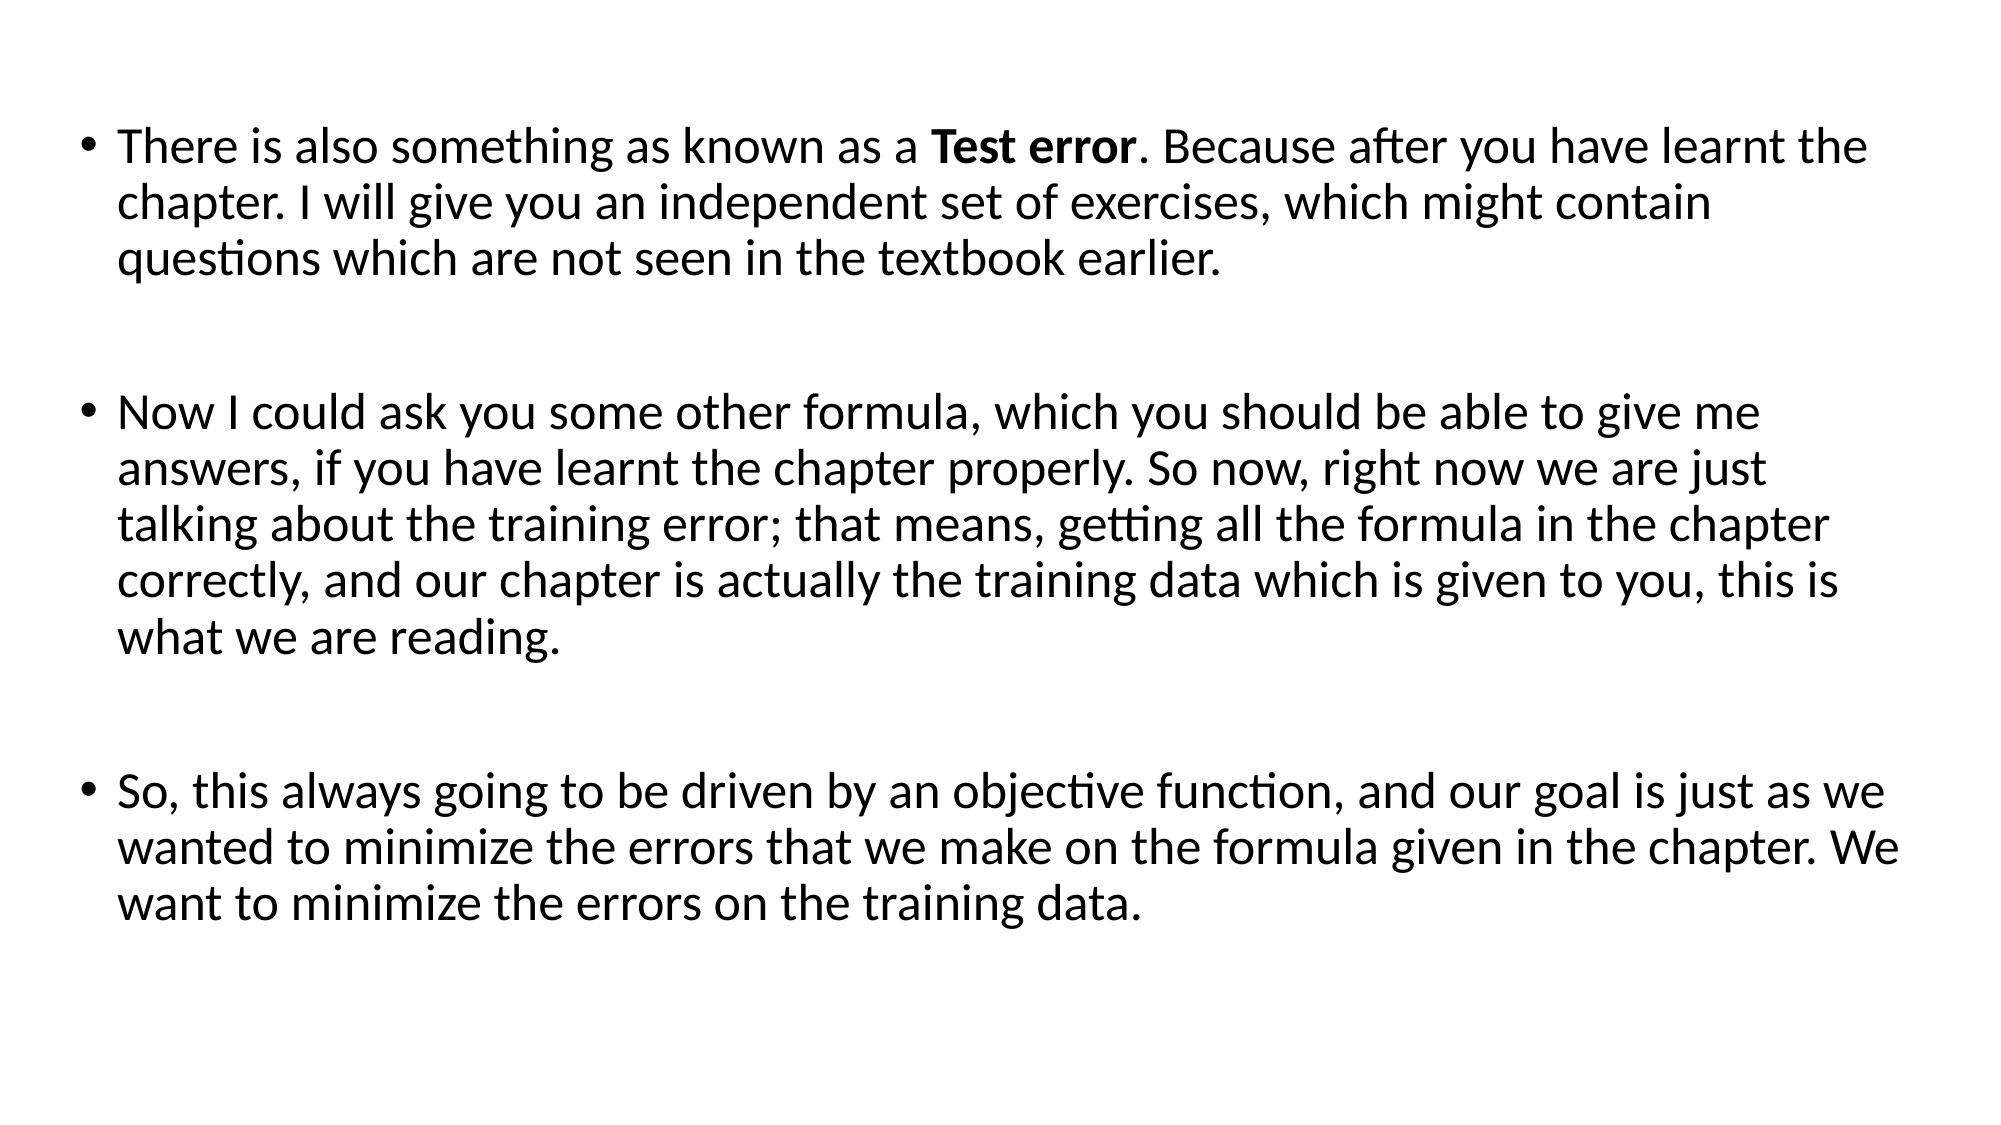

There is also something as known as a Test error. Because after you have learnt the chapter. I will give you an independent set of exercises, which might contain questions which are not seen in the textbook earlier.

Now I could ask you some other formula, which you should be able to give me answers, if you have learnt the chapter properly. So now, right now we are just talking about the training error; that means, getting all the formula in the chapter correctly, and our chapter is actually the training data which is given to you, this is what we are reading.

So, this always going to be driven by an objective function, and our goal is just as we wanted to minimize the errors that we make on the formula given in the chapter. We want to minimize the errors on the training data.